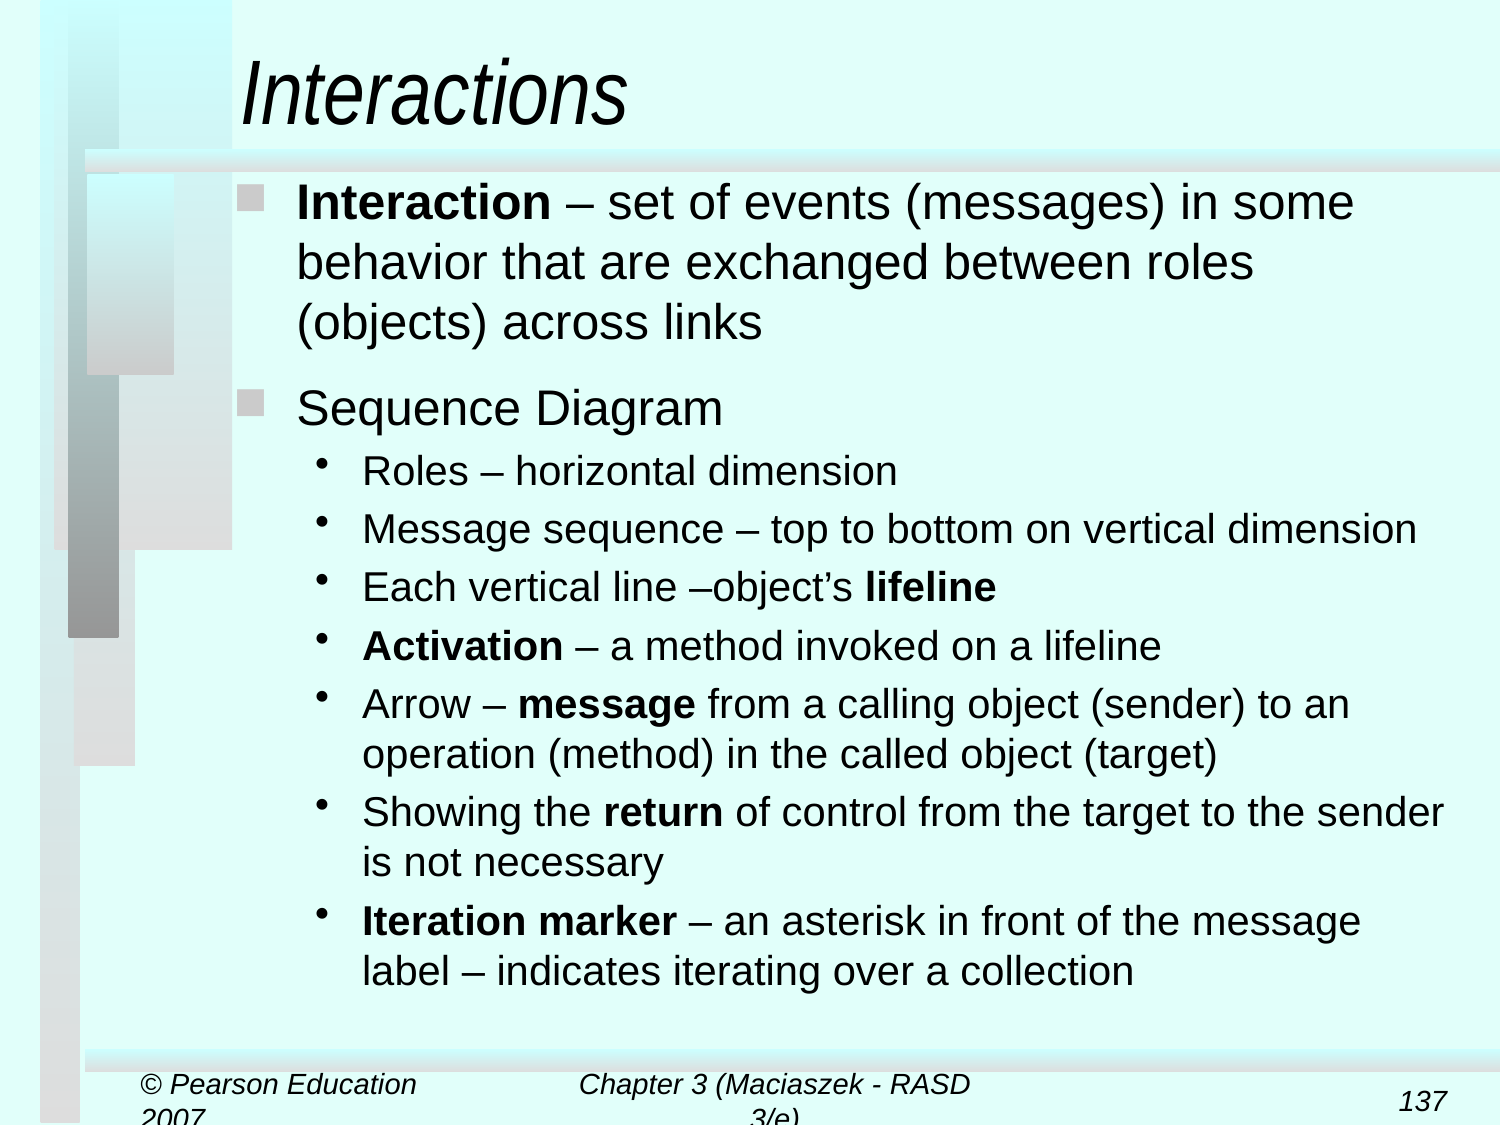

# Interactions
Interaction – set of events (messages) in some behavior that are exchanged between roles (objects) across links
Sequence Diagram
Roles – horizontal dimension
Message sequence – top to bottom on vertical dimension
Each vertical line –object’s lifeline
Activation – a method invoked on a lifeline
Arrow – message from a calling object (sender) to an operation (method) in the called object (target)
Showing the return of control from the target to the sender is not necessary
Iteration marker – an asterisk in front of the message label – indicates iterating over a collection
© Pearson Education 2007
Chapter 3 (Maciaszek - RASD 3/e)
137